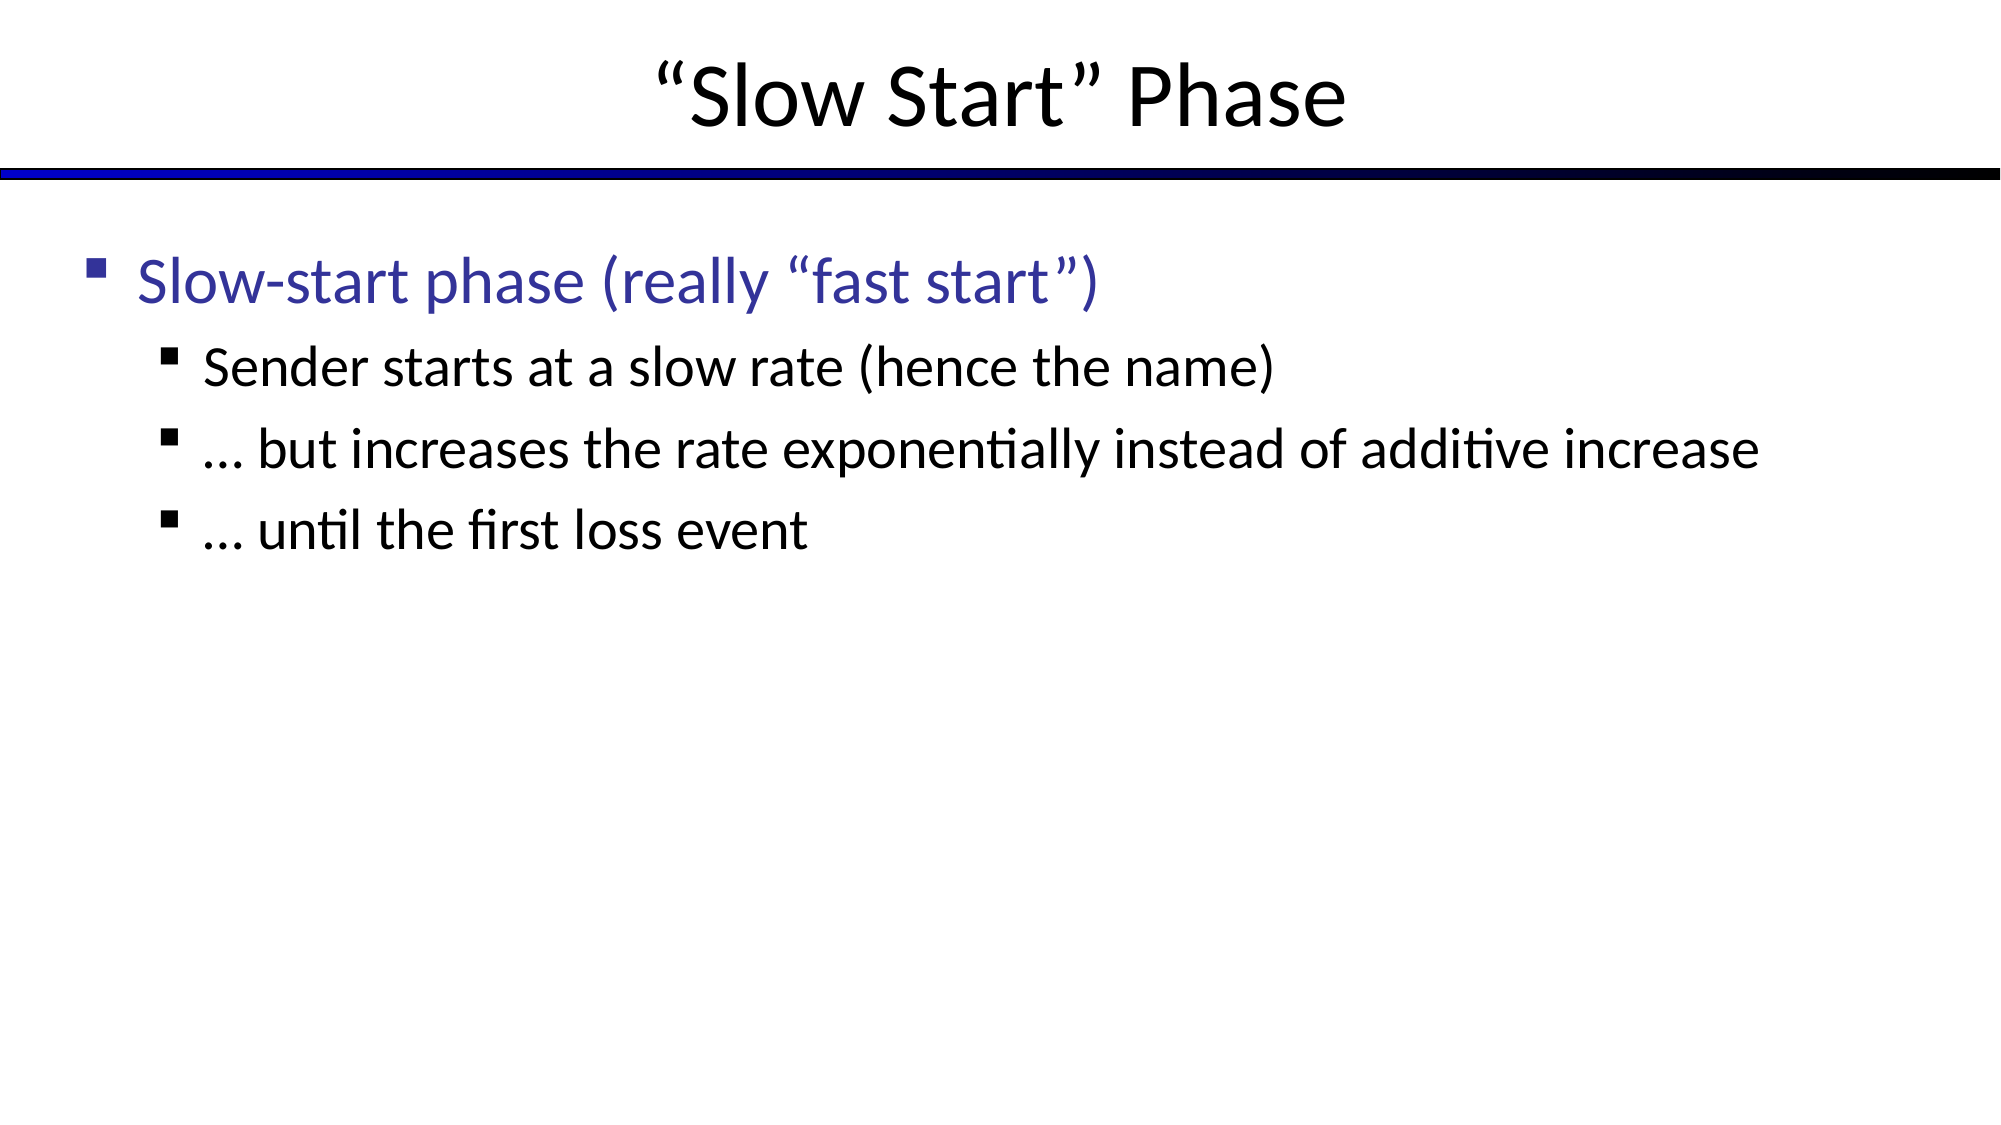

# “Slow Start” Phase
Slow-start phase (really “fast start”)
Sender starts at a slow rate (hence the name)
… but increases the rate exponentially instead of additive increase
… until the first loss event